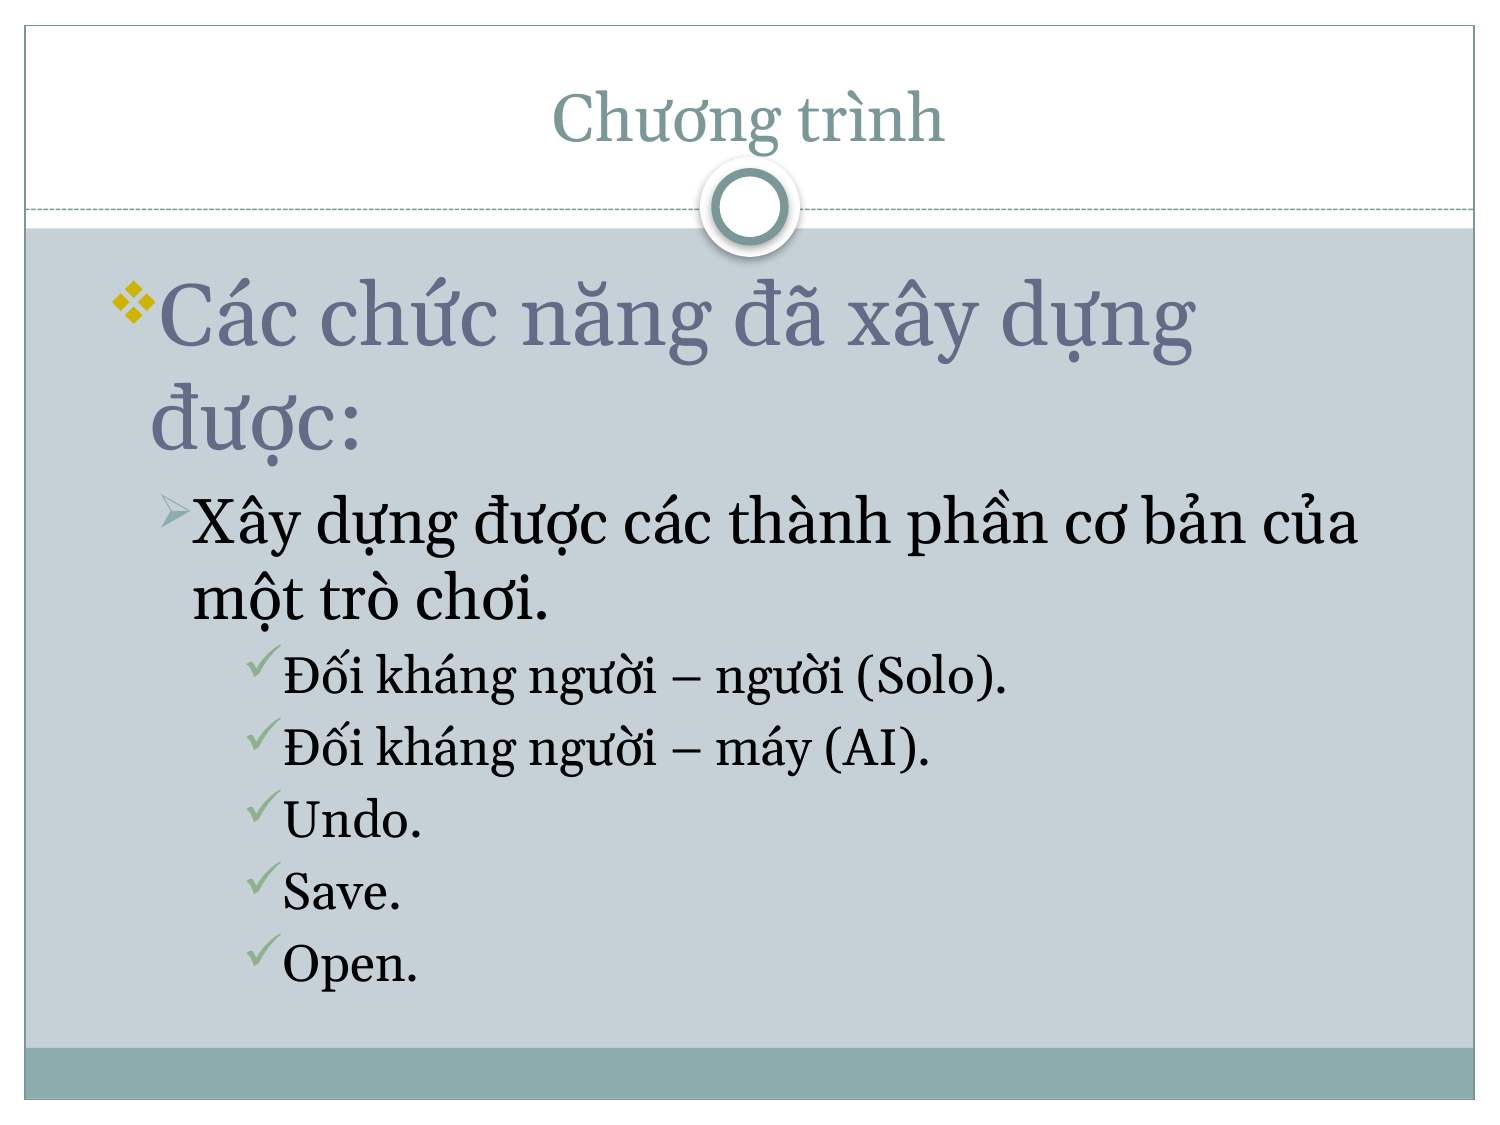

# Chương trình
Các chức năng đã xây dựng được:
Xây dựng được các thành phần cơ bản của một trò chơi.
Đối kháng người – người (Solo).
Đối kháng người – máy (AI).
Undo.
Save.
Open.